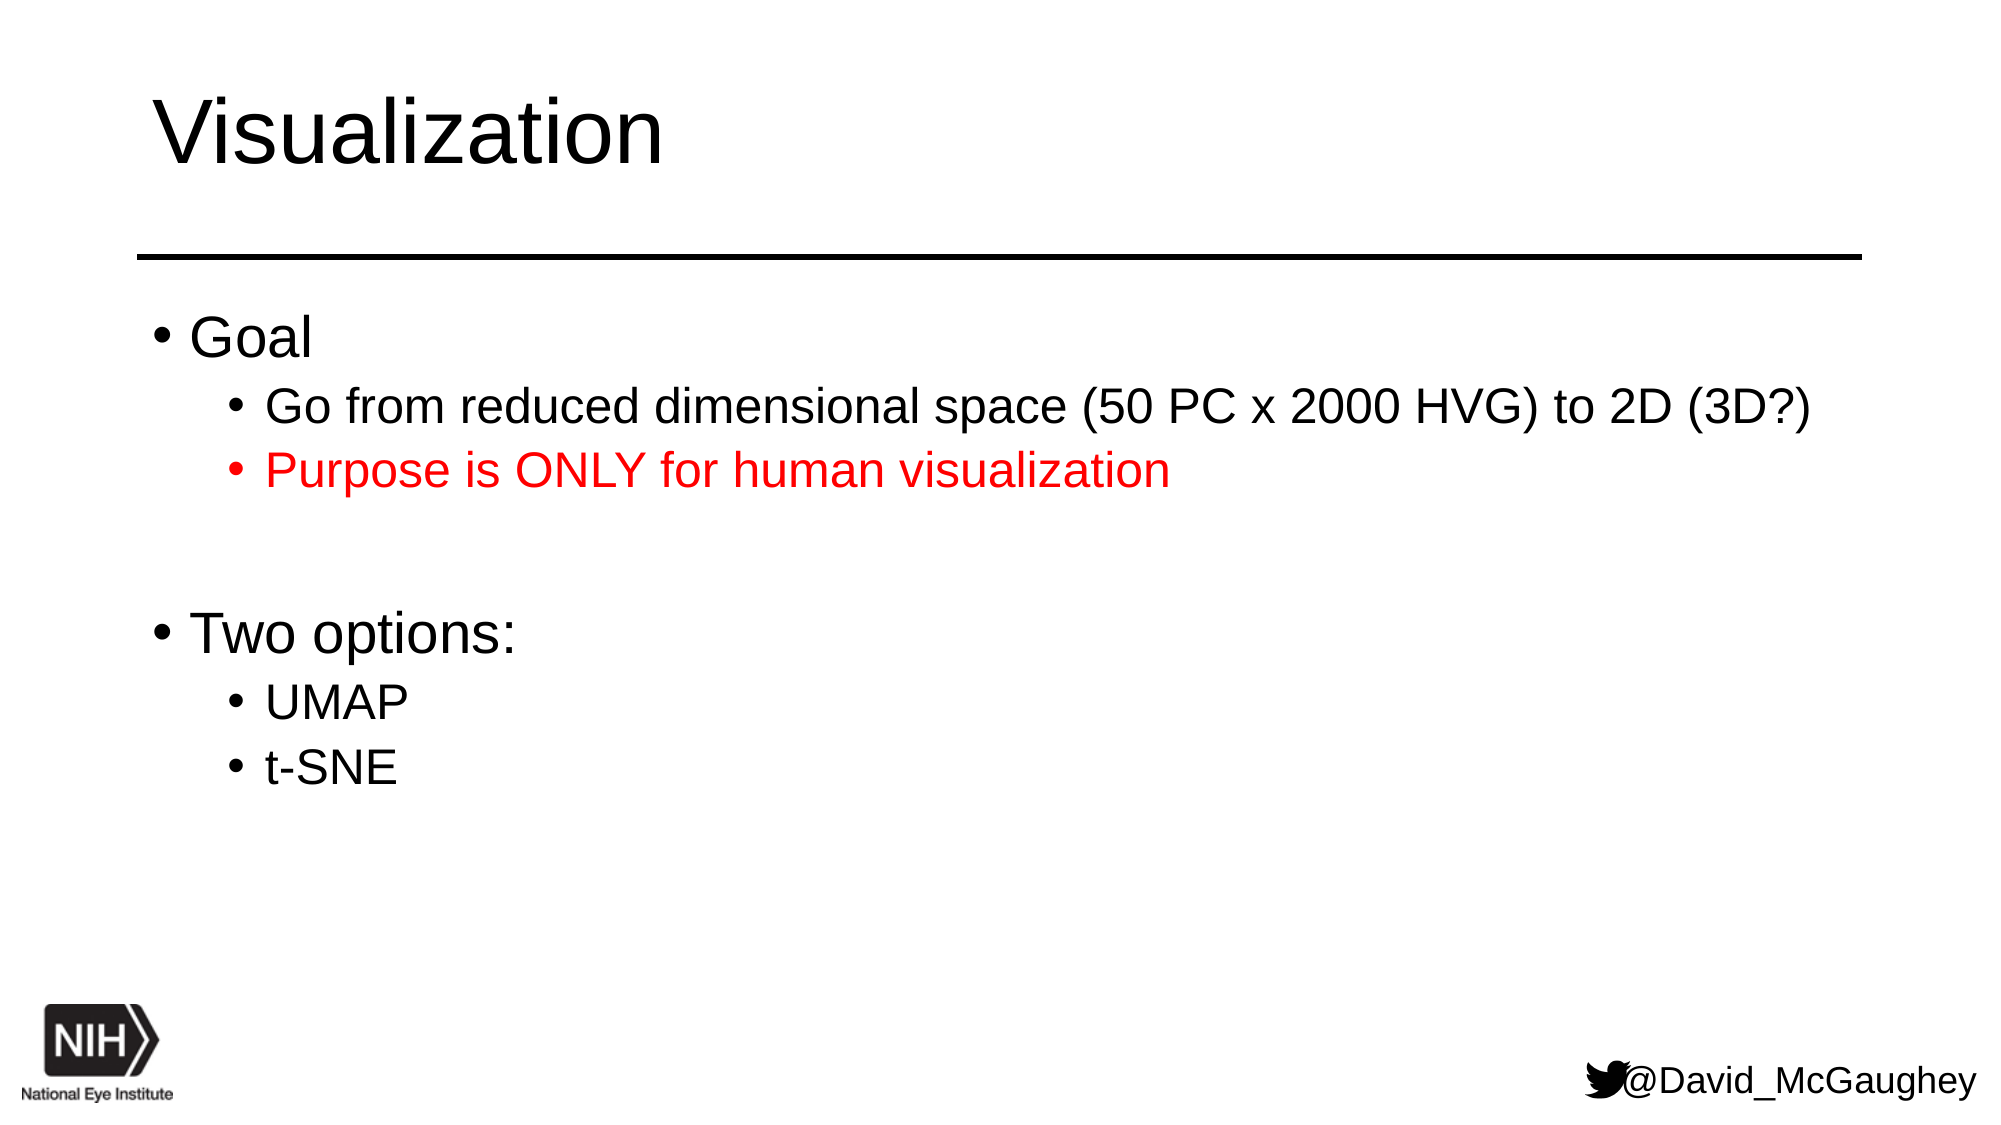

# Visualization
Goal
Go from reduced dimensional space (50 PC x 2000 HVG) to 2D (3D?)
Purpose is ONLY for human visualization

Two options:
UMAP
t-SNE